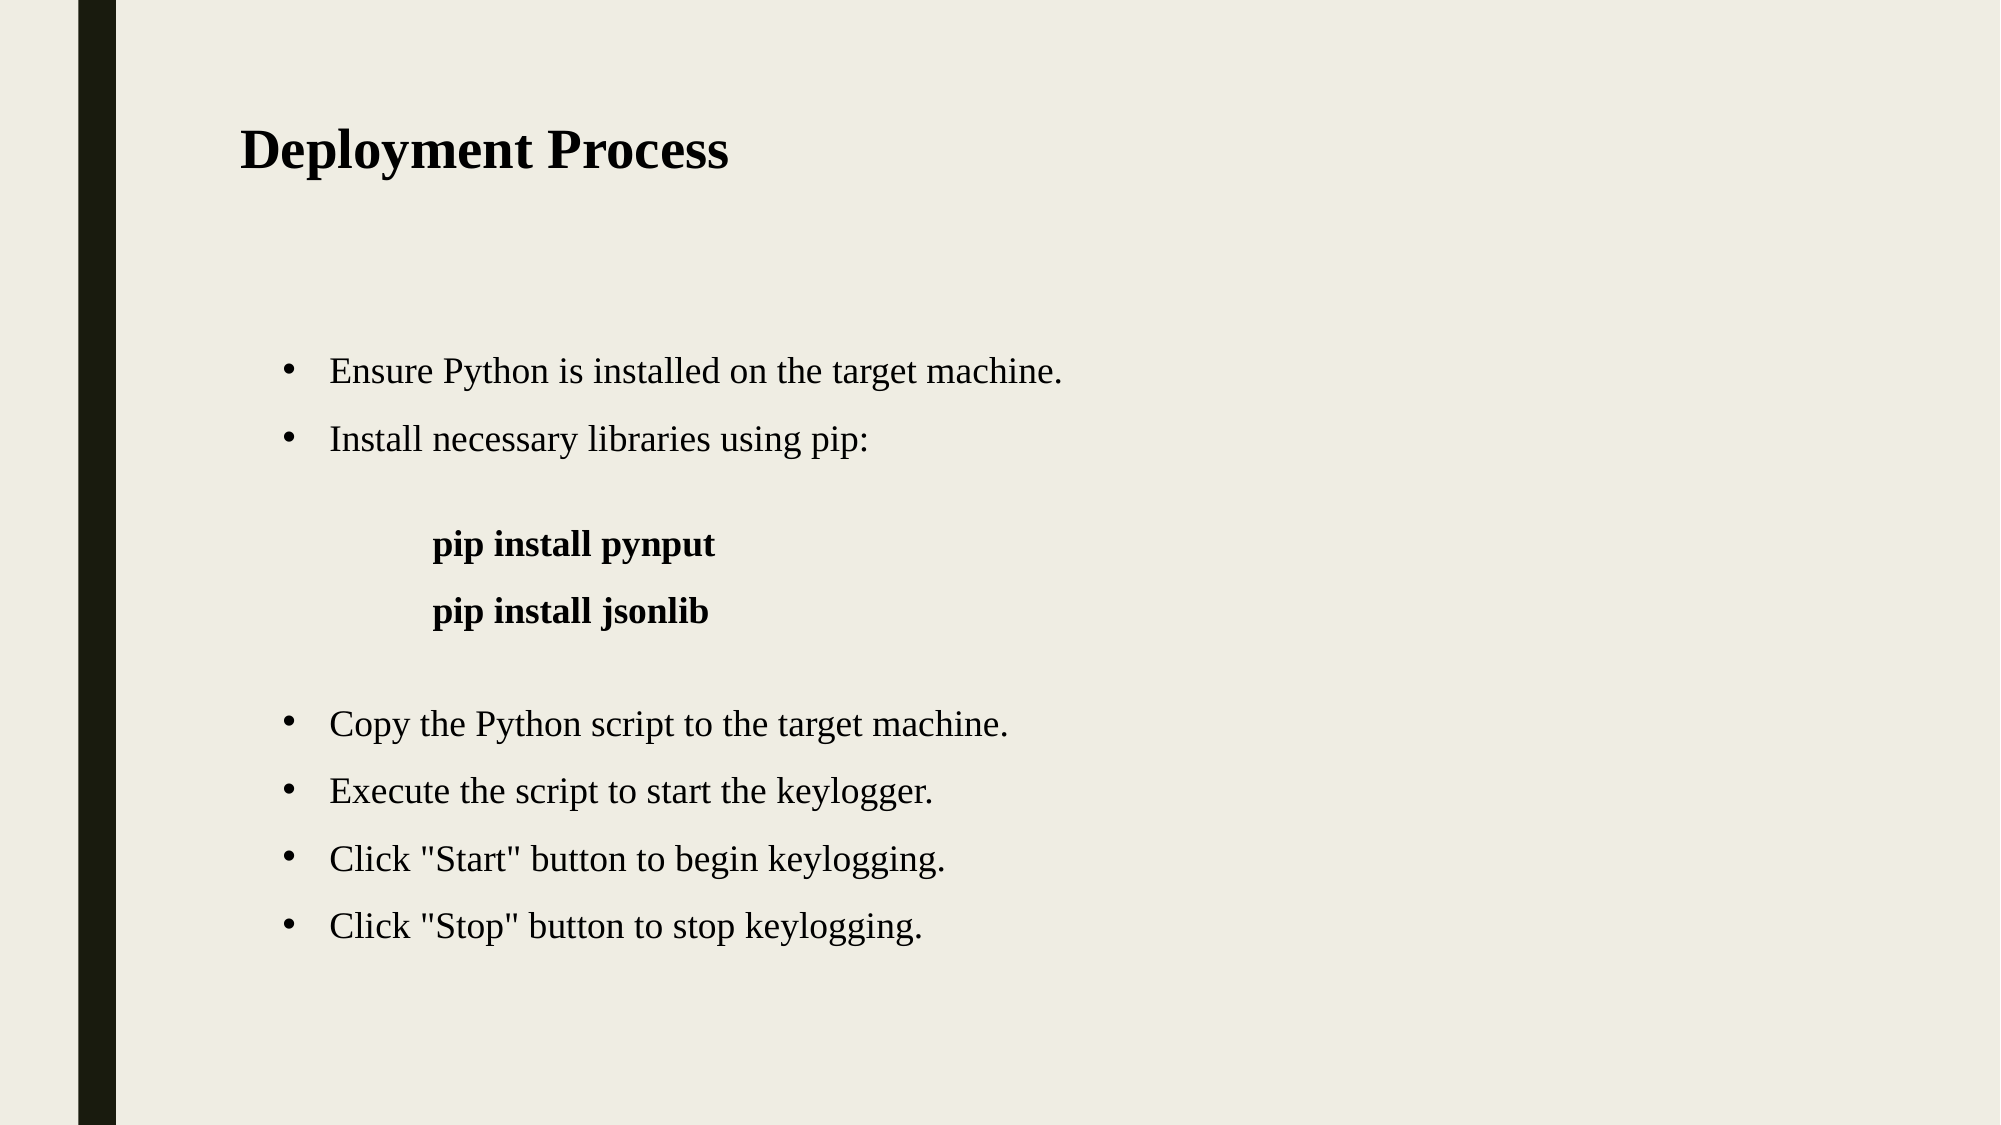

# Deployment Process

Ensure Python is installed on the target machine.
Install necessary libraries using pip:

	pip install pynput
	pip install jsonlib

Copy the Python script to the target machine.
Execute the script to start the keylogger.
Click "Start" button to begin keylogging.
Click "Stop" button to stop keylogging.